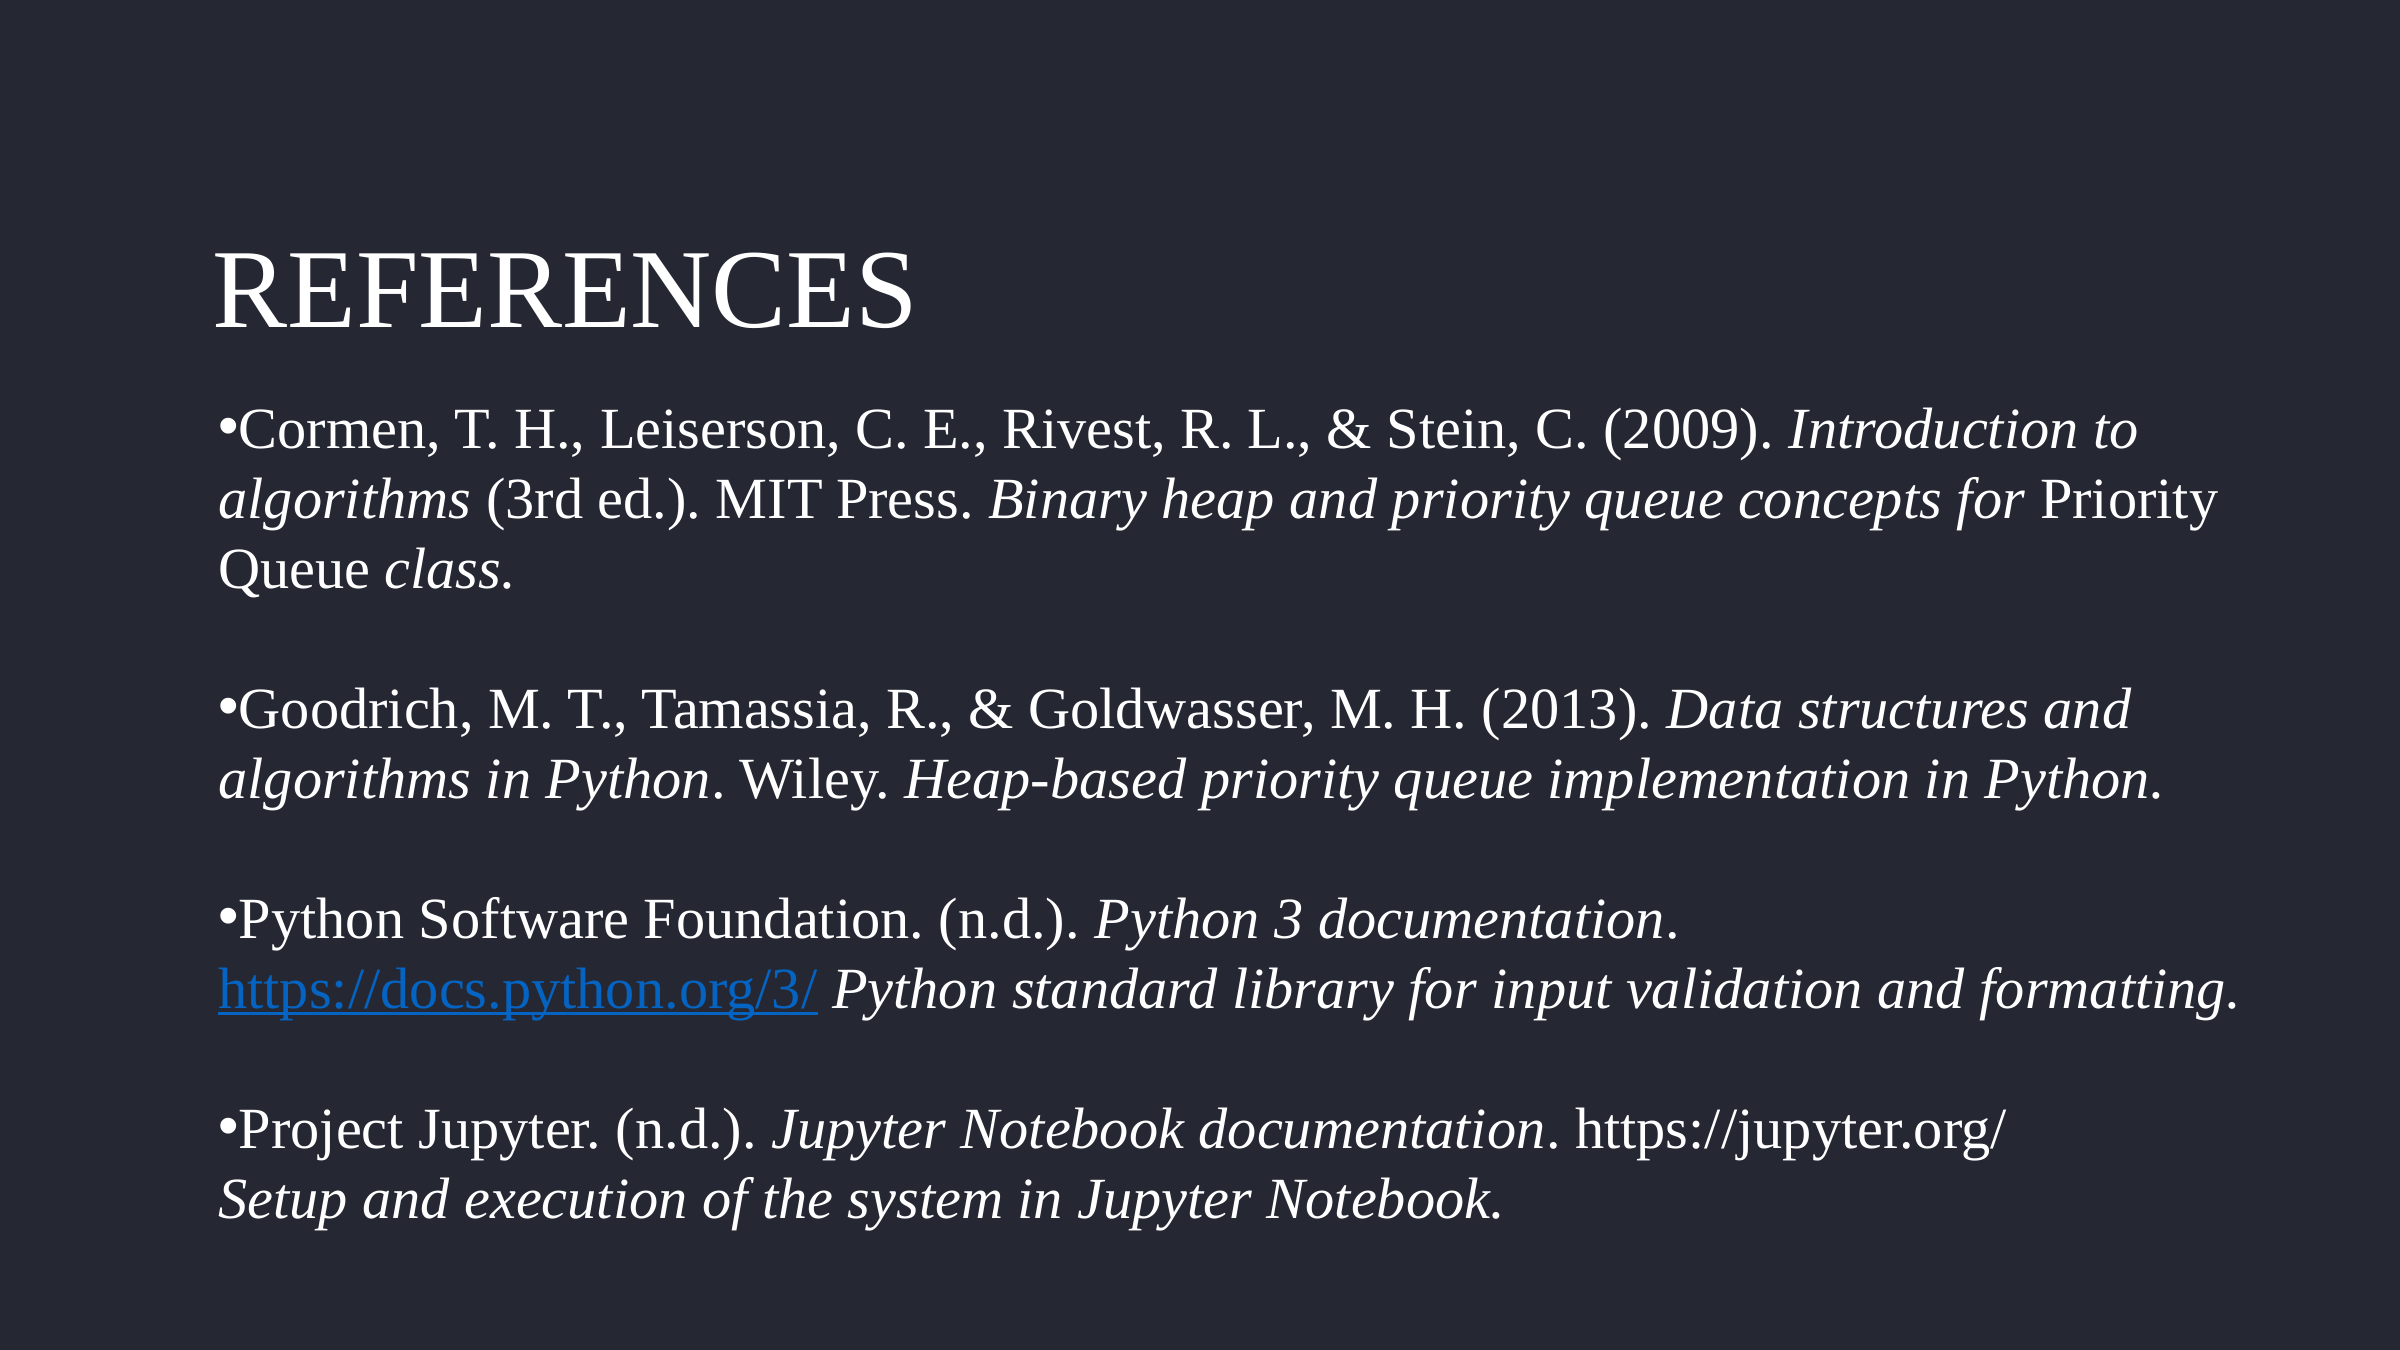

REFERENCES
Cormen, T. H., Leiserson, C. E., Rivest, R. L., & Stein, C. (2009). Introduction to algorithms (3rd ed.). MIT Press. Binary heap and priority queue concepts for Priority Queue class.

Goodrich, M. T., Tamassia, R., & Goldwasser, M. H. (2013). Data structures and algorithms in Python. Wiley. Heap-based priority queue implementation in Python.

Python Software Foundation. (n.d.). Python 3 documentation. https://docs.python.org/3/ Python standard library for input validation and formatting.

Project Jupyter. (n.d.). Jupyter Notebook documentation. https://jupyter.org/
Setup and execution of the system in Jupyter Notebook.